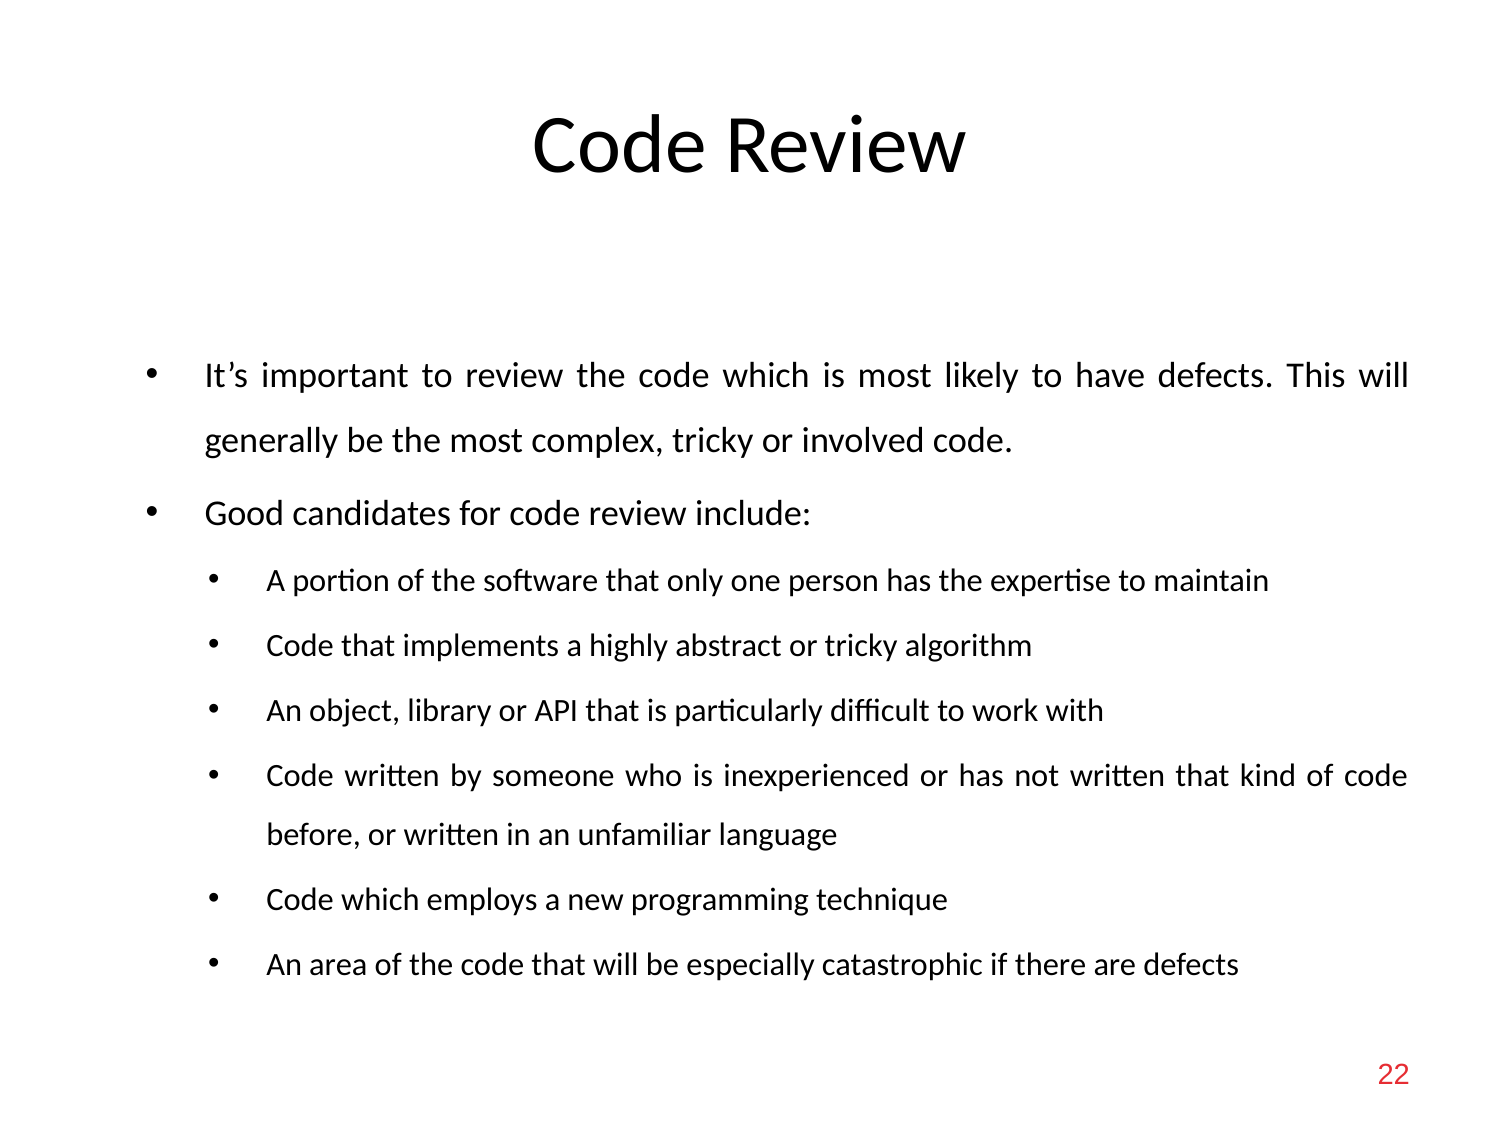

# Code Review

It’s important to review the code which is most likely to have defects. This will generally be the most complex, tricky or involved code.
Good candidates for code review include:
A portion of the software that only one person has the expertise to maintain
Code that implements a highly abstract or tricky algorithm
An object, library or API that is particularly difficult to work with
Code written by someone who is inexperienced or has not written that kind of code before, or written in an unfamiliar language
Code which employs a new programming technique
An area of the code that will be especially catastrophic if there are defects
22